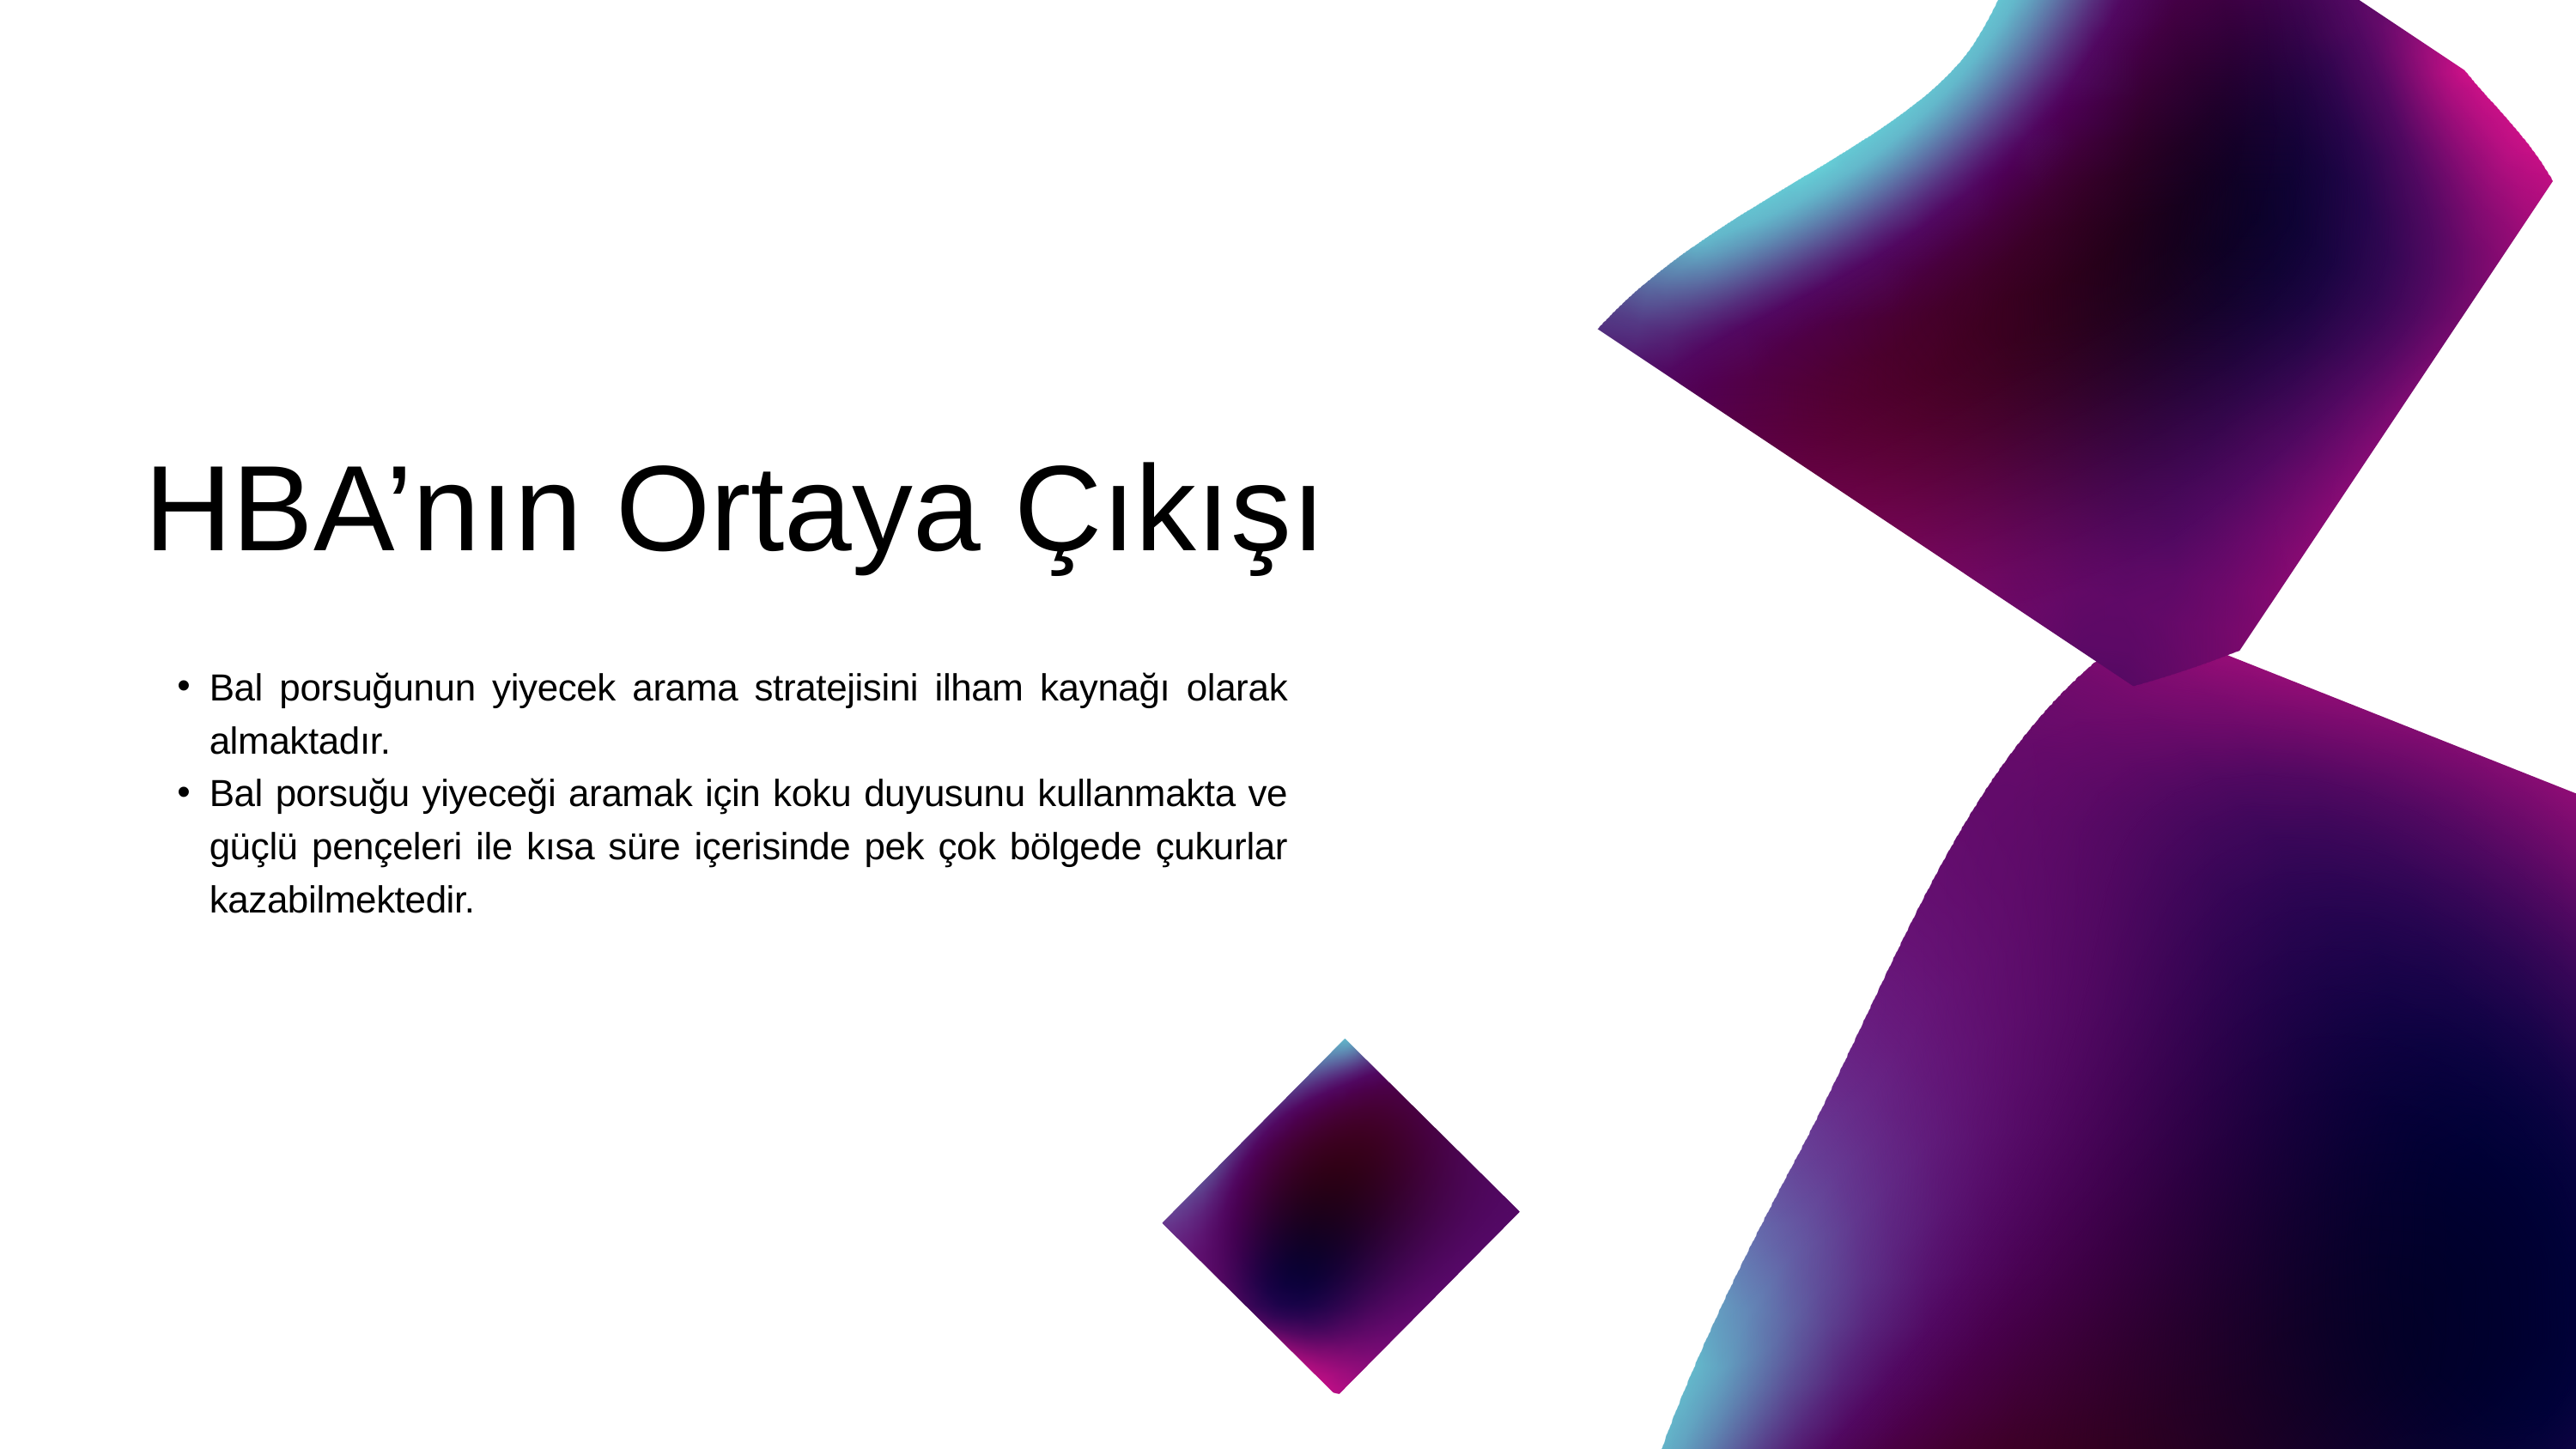

HBA’nın Ortaya Çıkışı
Bal porsuğunun yiyecek arama stratejisini ilham kaynağı olarak almaktadır.
Bal porsuğu yiyeceği aramak için koku duyusunu kullanmakta ve güçlü pençeleri ile kısa süre içerisinde pek çok bölgede çukurlar kazabilmektedir.